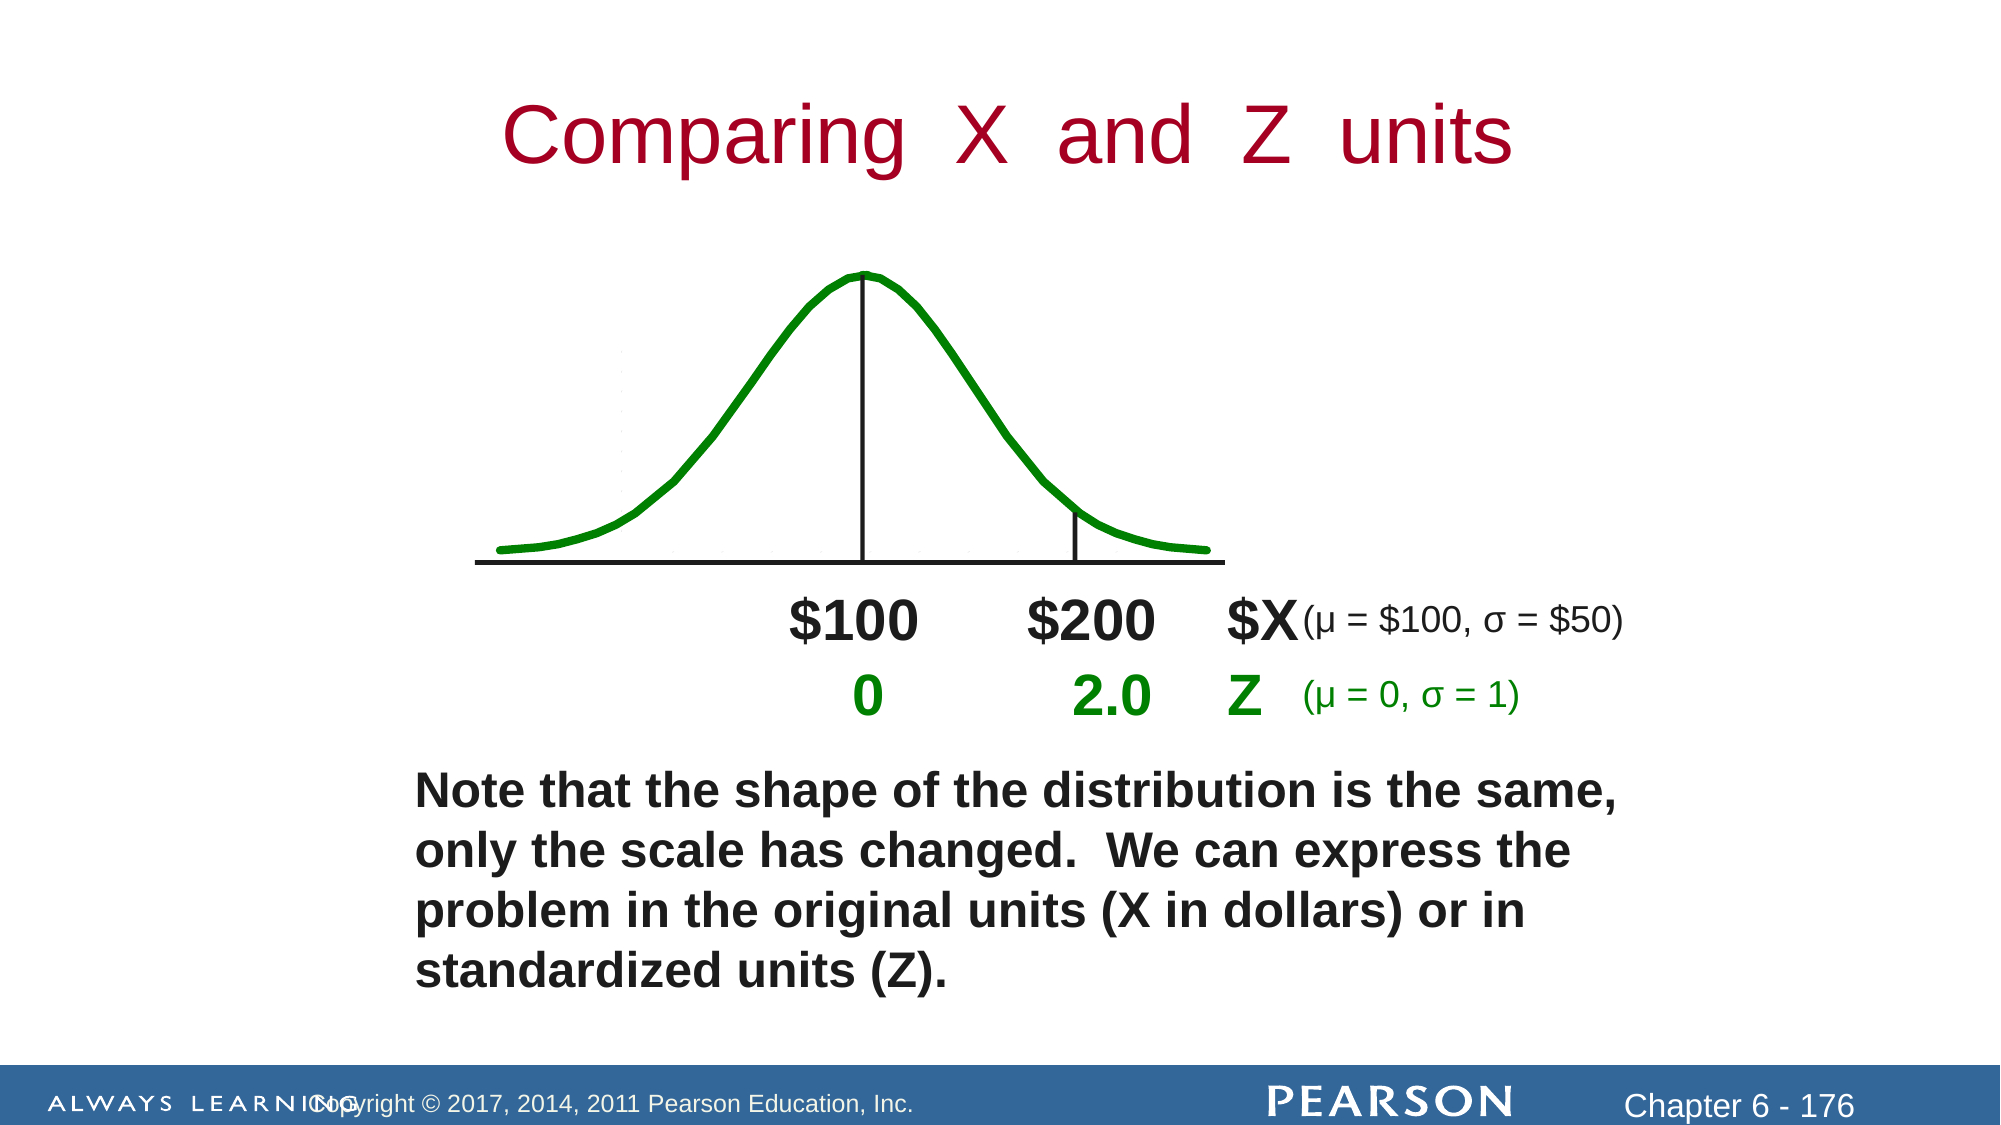

Comparing  X  and  Z  units

$100
$200
$X
(μ = $100, σ = $50)
0
  2.0
Z
(μ = 0, σ = 1)
Note that the shape of the distribution is the same, only the scale has changed.  We can express the problem in the original units (X in dollars) or in standardized units (Z).